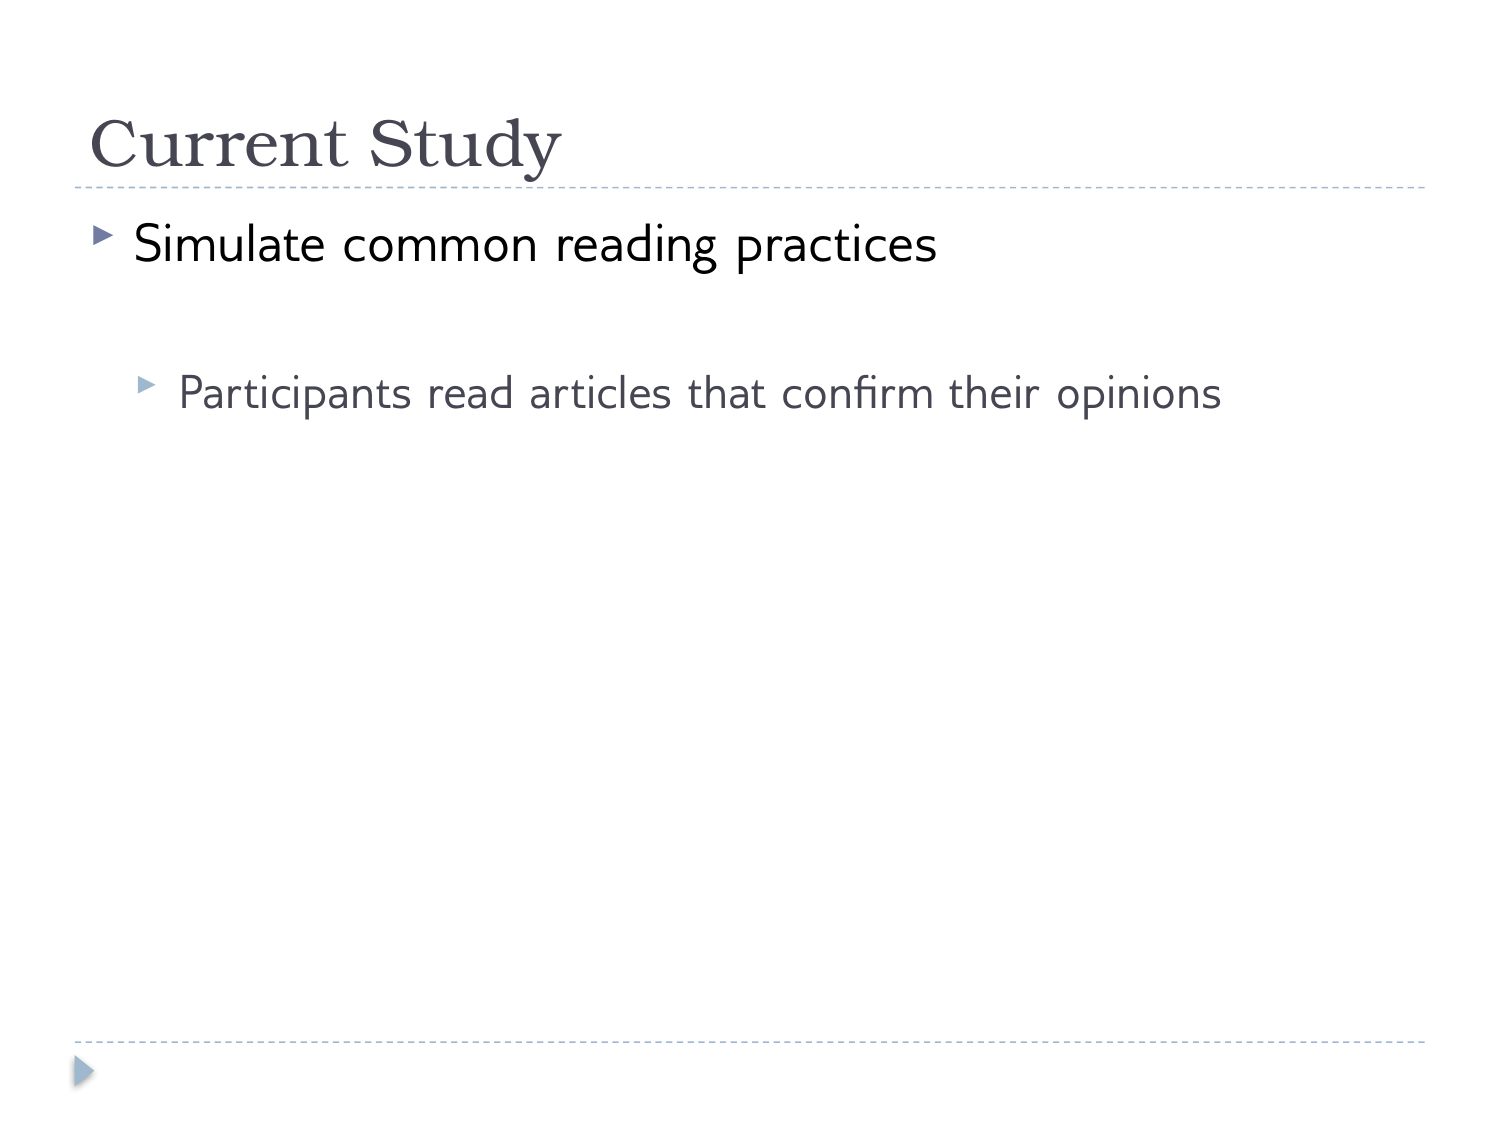

# Current Study
Simulate common reading practices

Participants read articles that confirm their opinions